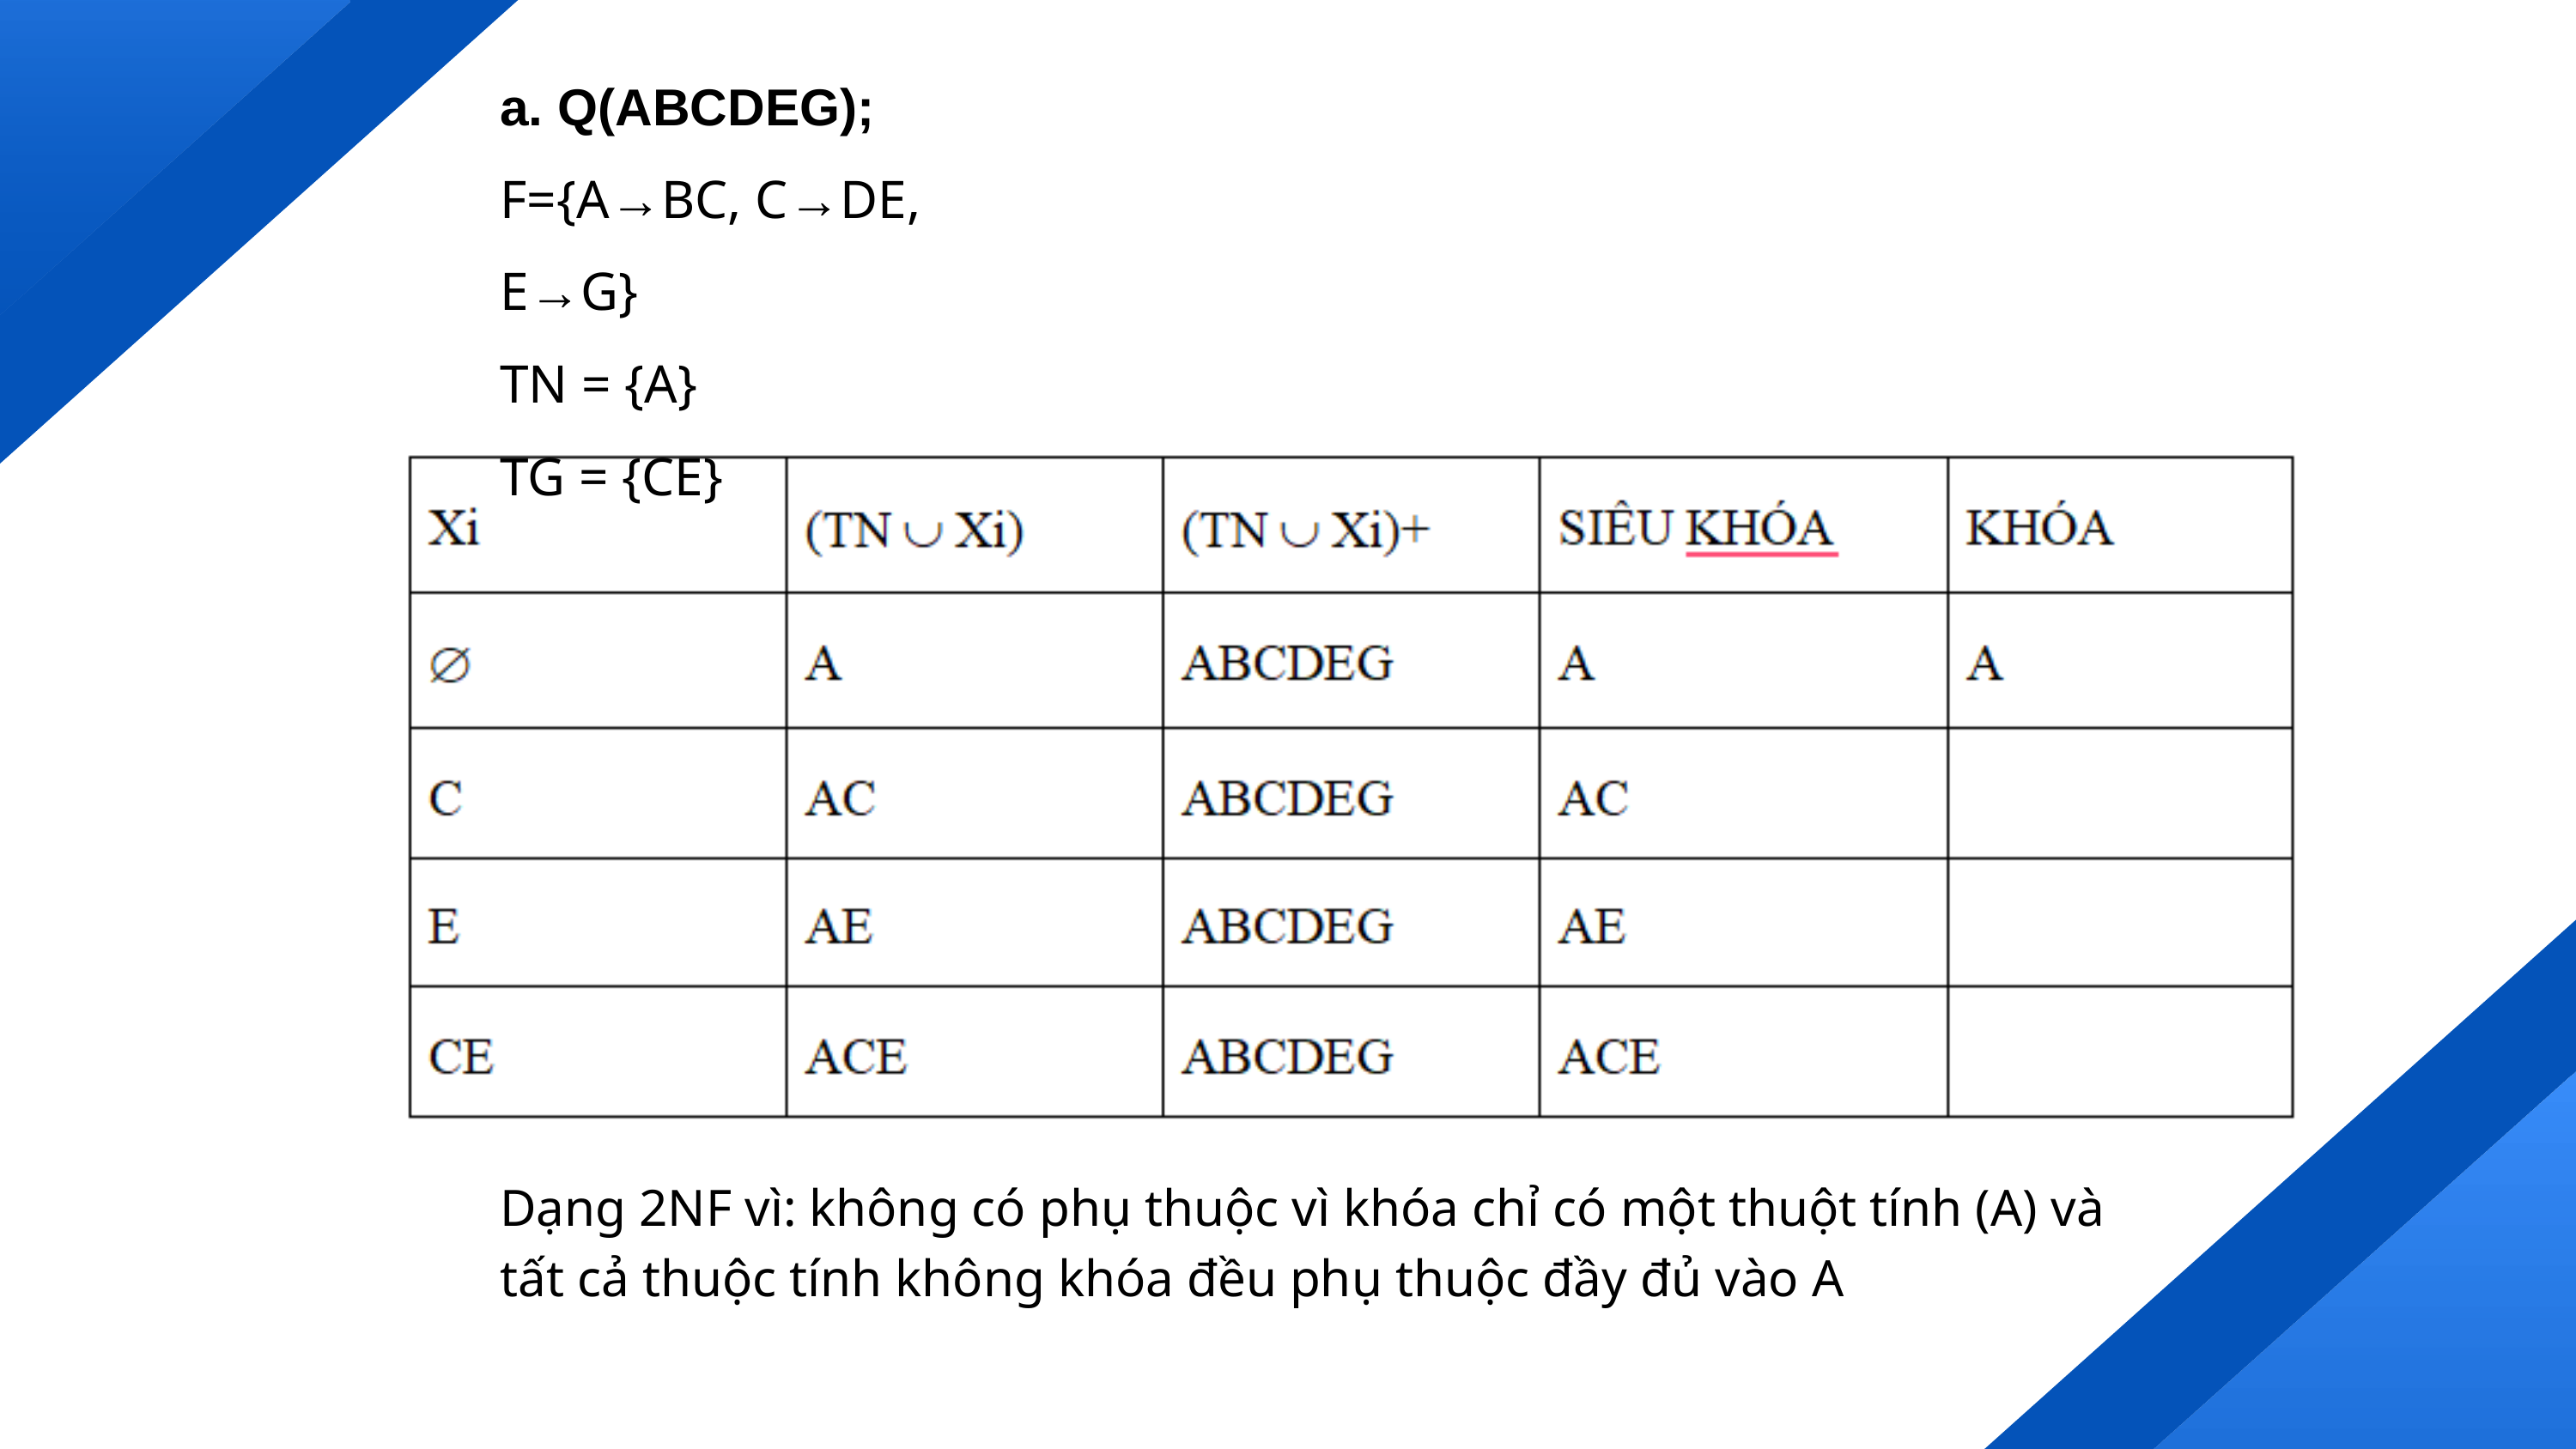

a. Q(ABCDEG);
F={A→BC, C→DE, E→G}
TN = {A}
TG = {CE}

Dạng 2NF vì: không có phụ thuộc vì khóa chỉ có một thuột tính (A) và tất cả thuộc tính không khóa đều phụ thuộc đầy đủ vào A